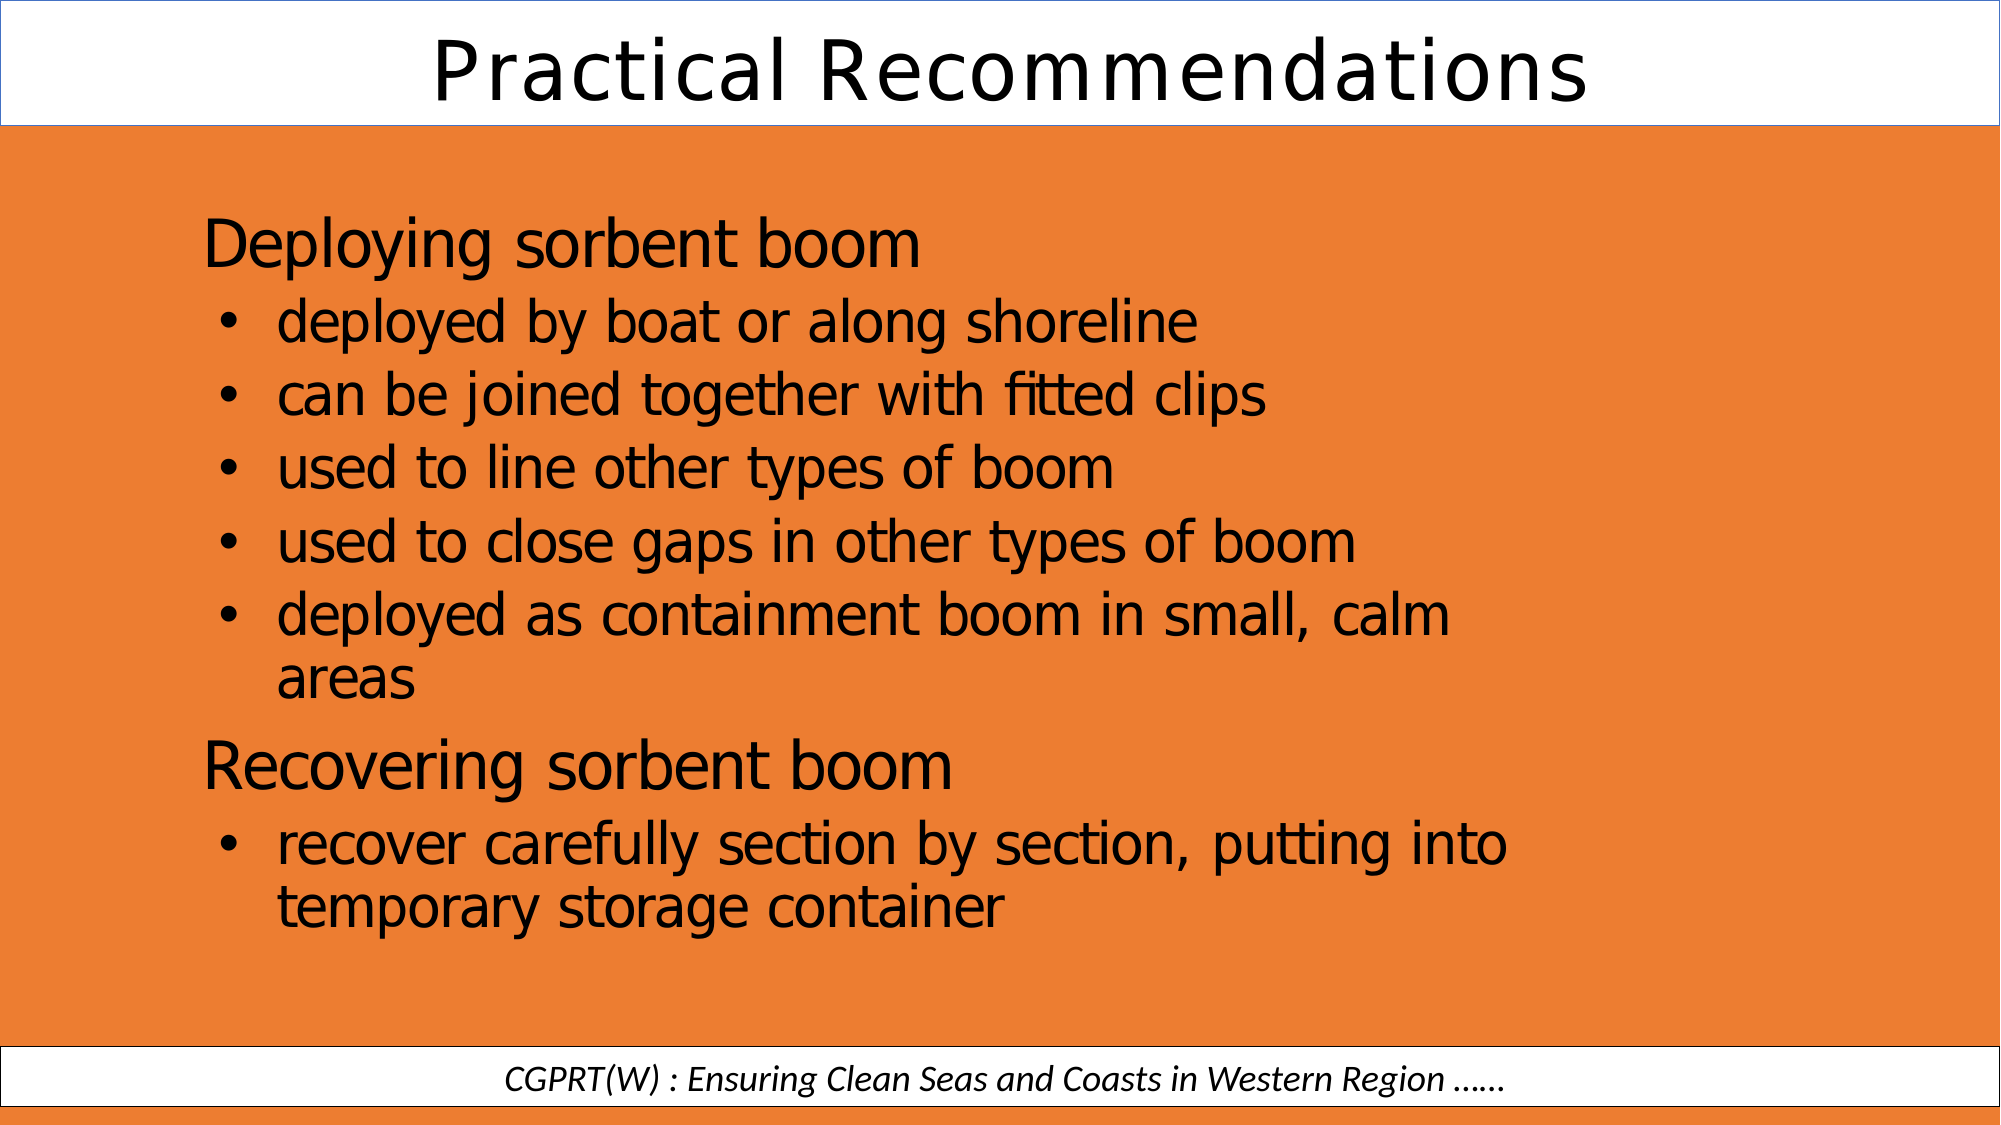

Practical Recommendations
Deploying sorbent boom
deployed by boat or along shoreline
can be joined together with fitted clips
used to line other types of boom
used to close gaps in other types of boom
deployed as containment boom in small, calm areas
Recovering sorbent boom
recover carefully section by section, putting into temporary storage container
 CGPRT(W) : Ensuring Clean Seas and Coasts in Western Region ……